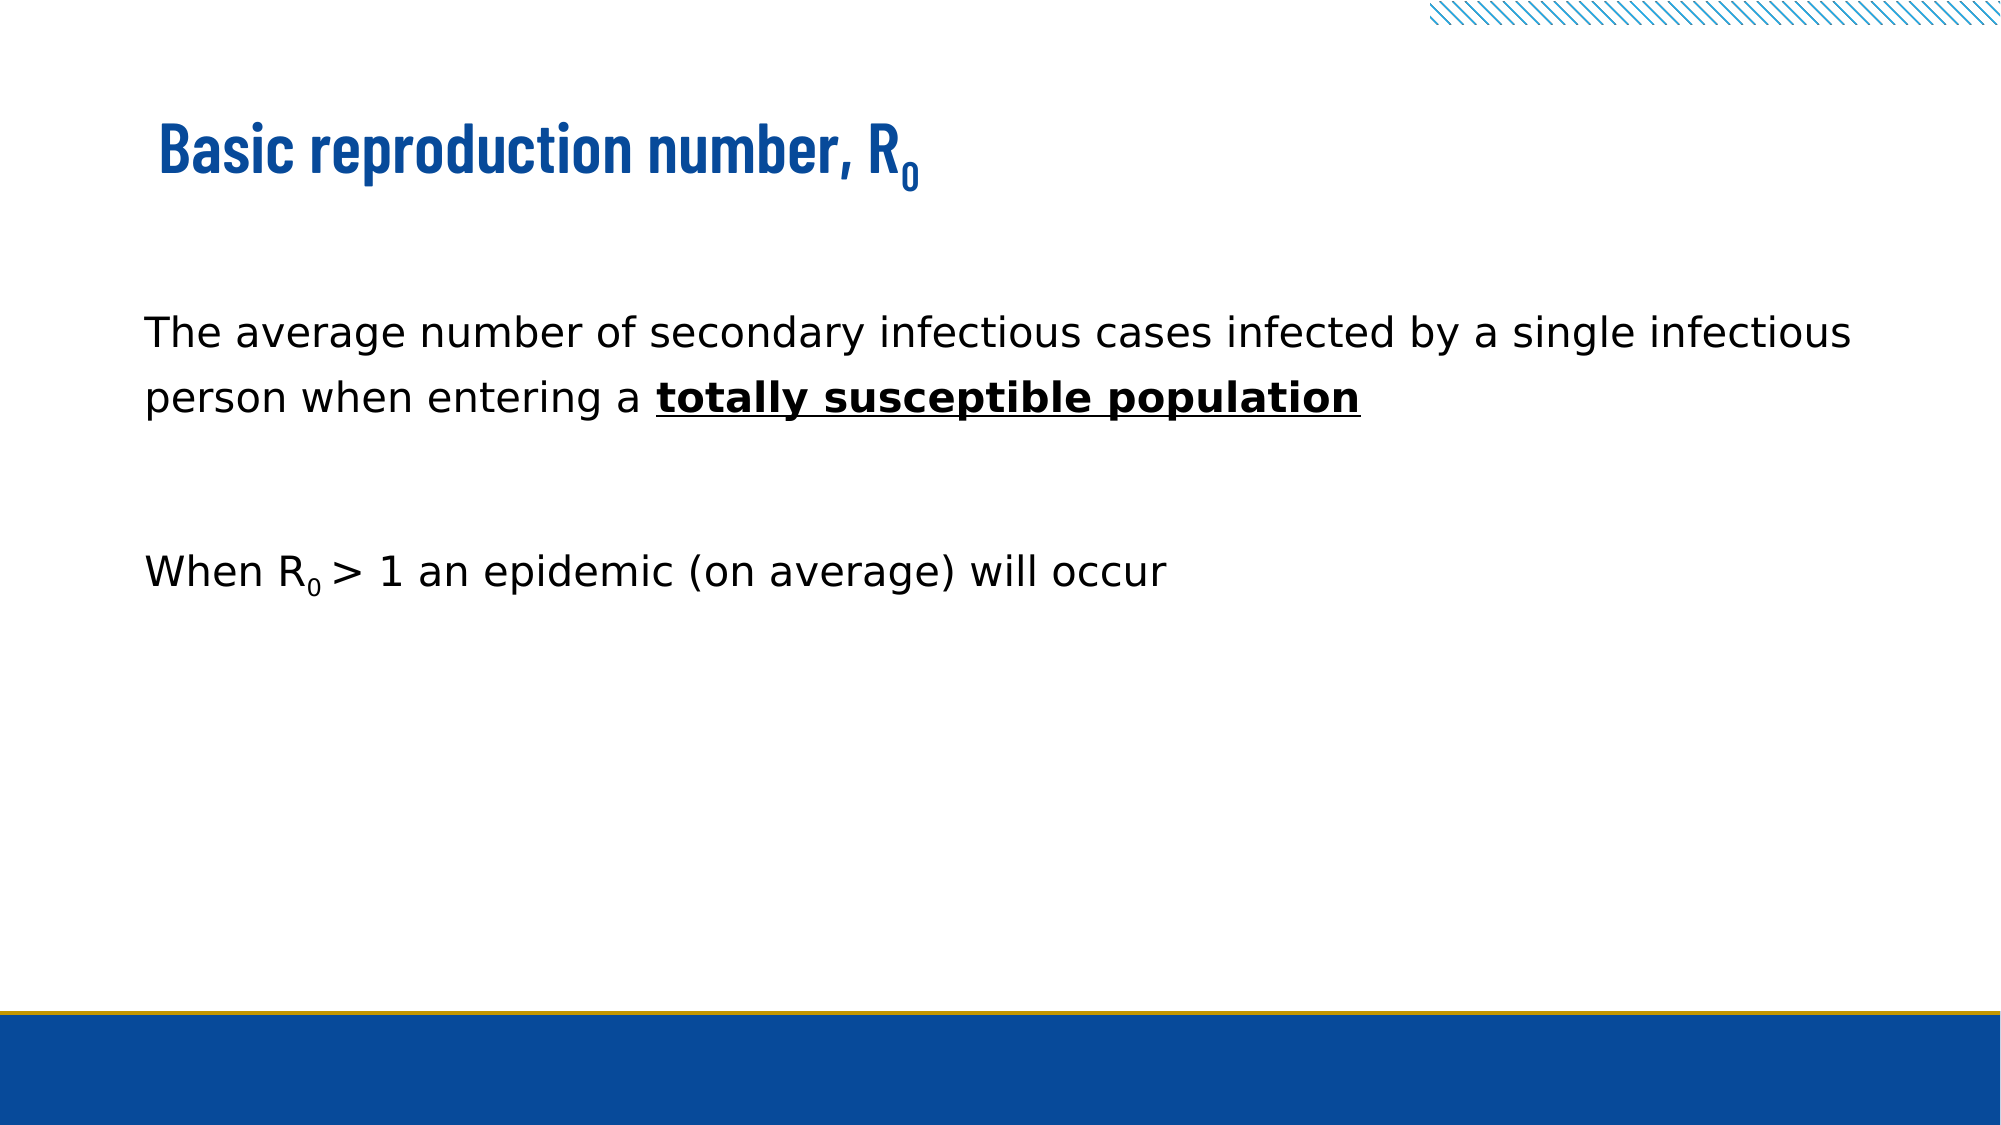

# Basic reproduction number, R0
The average number of secondary infectious cases infected by a single infectious person when entering a totally susceptible population

When R0 > 1 an epidemic (on average) will occur